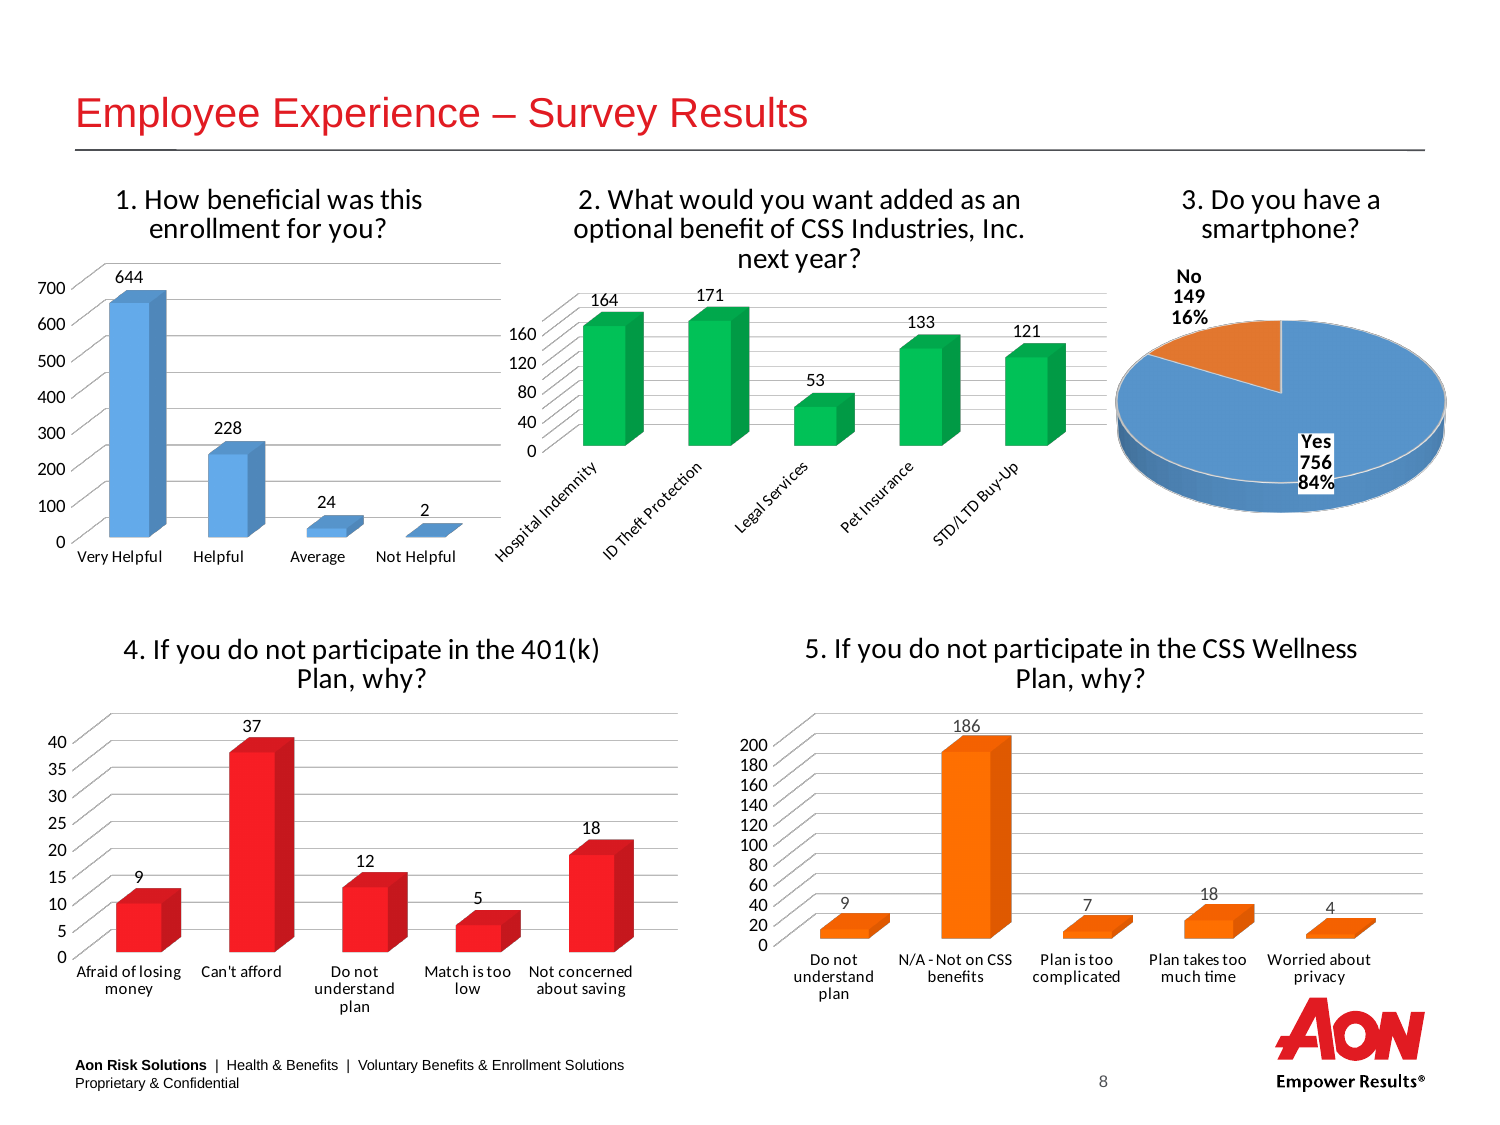

# Employee Experience – Survey Results

[unsupported chart]

[unsupported chart]

[unsupported chart]

[unsupported chart]

[unsupported chart]